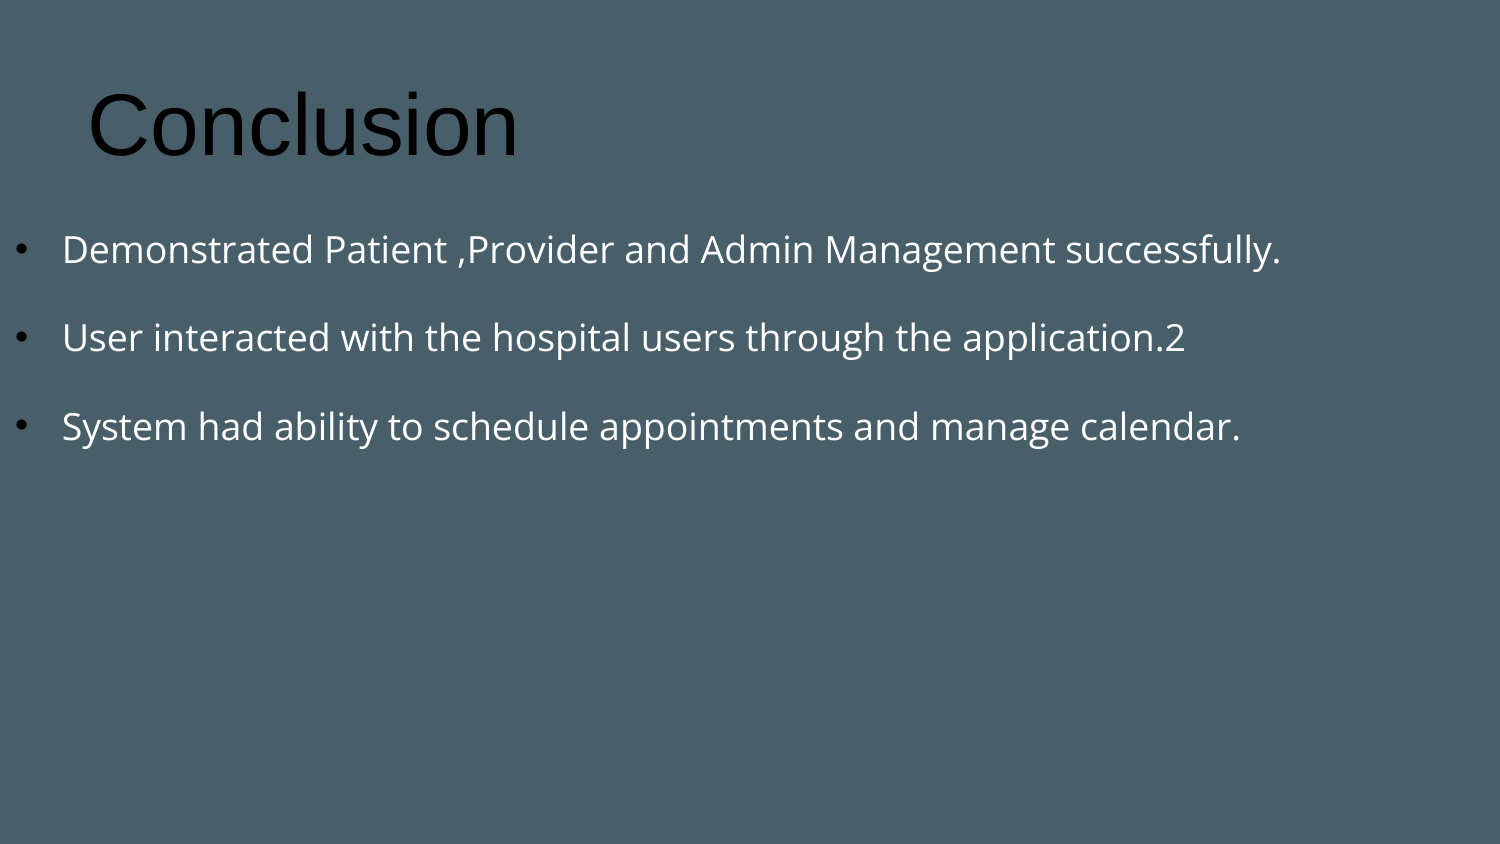

# Conclusion
Demonstrated Patient ,Provider and Admin Management successfully.
User interacted with the hospital users through the application.2
System had ability to schedule appointments and manage calendar.